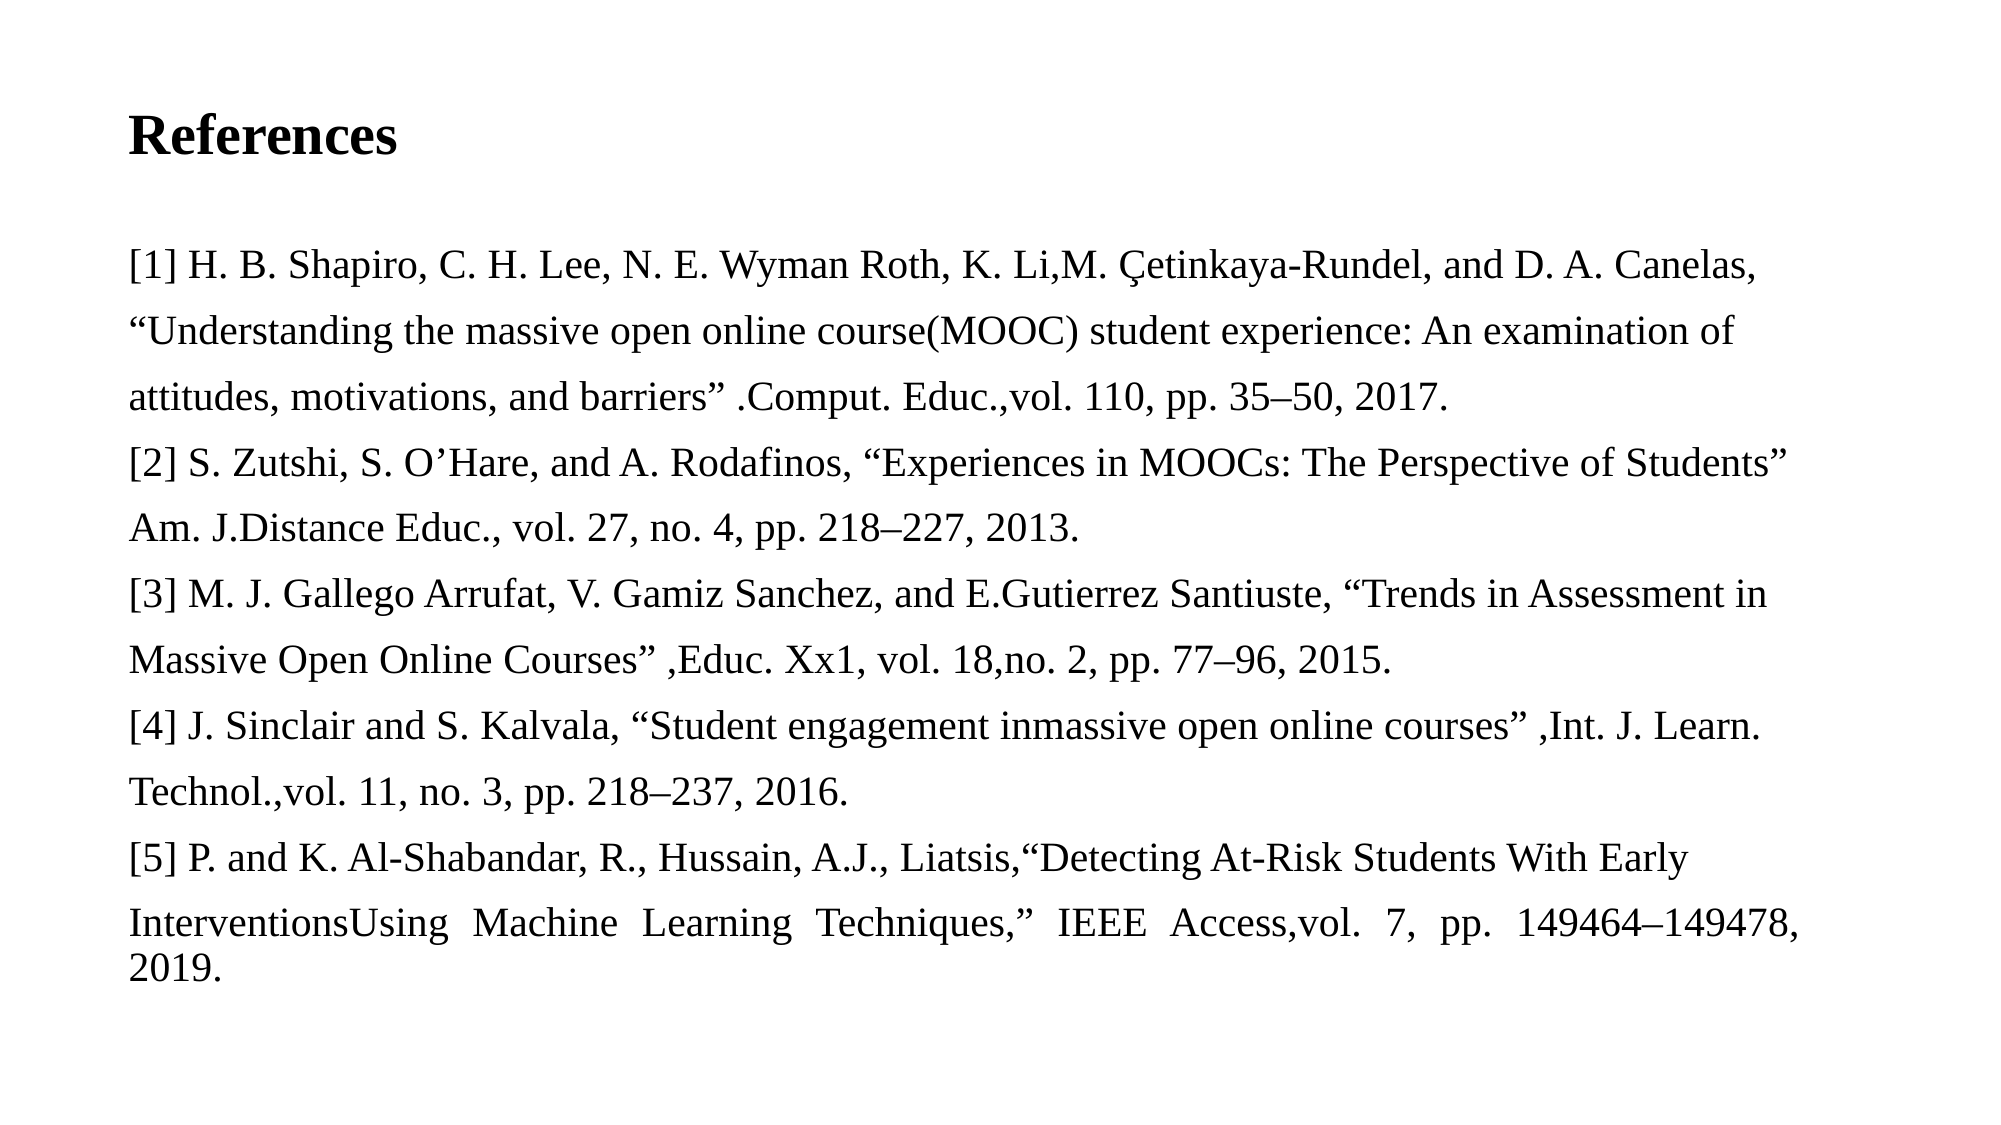

# References
[1] H. B. Shapiro, C. H. Lee, N. E. Wyman Roth, K. Li,M. Çetinkaya-Rundel, and D. A. Canelas,
“Understanding the massive open online course(MOOC) student experience: An examination of
attitudes, motivations, and barriers” .Comput. Educ.,vol. 110, pp. 35–50, 2017.
[2] S. Zutshi, S. O’Hare, and A. Rodafinos, “Experiences in MOOCs: The Perspective of Students”
Am. J.Distance Educ., vol. 27, no. 4, pp. 218–227, 2013.
[3] M. J. Gallego Arrufat, V. Gamiz Sanchez, and E.Gutierrez Santiuste, “Trends in Assessment in
Massive Open Online Courses” ,Educ. Xx1, vol. 18,no. 2, pp. 77–96, 2015.
[4] J. Sinclair and S. Kalvala, “Student engagement inmassive open online courses” ,Int. J. Learn.
Technol.,vol. 11, no. 3, pp. 218–237, 2016.
[5] P. and K. Al-Shabandar, R., Hussain, A.J., Liatsis,“Detecting At-Risk Students With Early
InterventionsUsing Machine Learning Techniques,” IEEE Access,vol. 7, pp. 149464–149478, 2019.